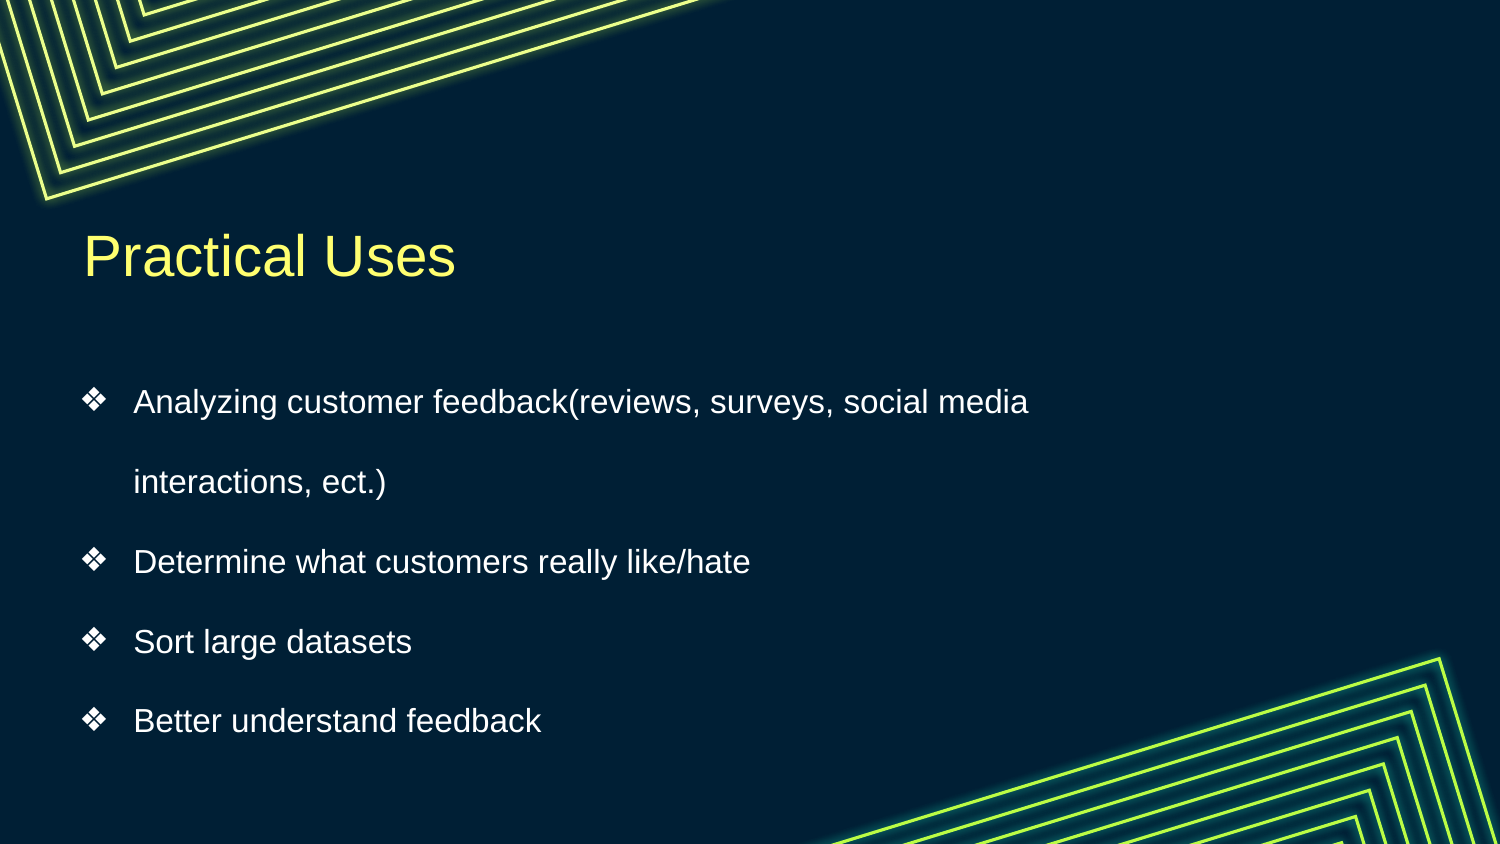

Practical Uses
# Analyzing customer feedback(reviews, surveys, social media interactions, ect.)
Determine what customers really like/hate
Sort large datasets
Better understand feedback